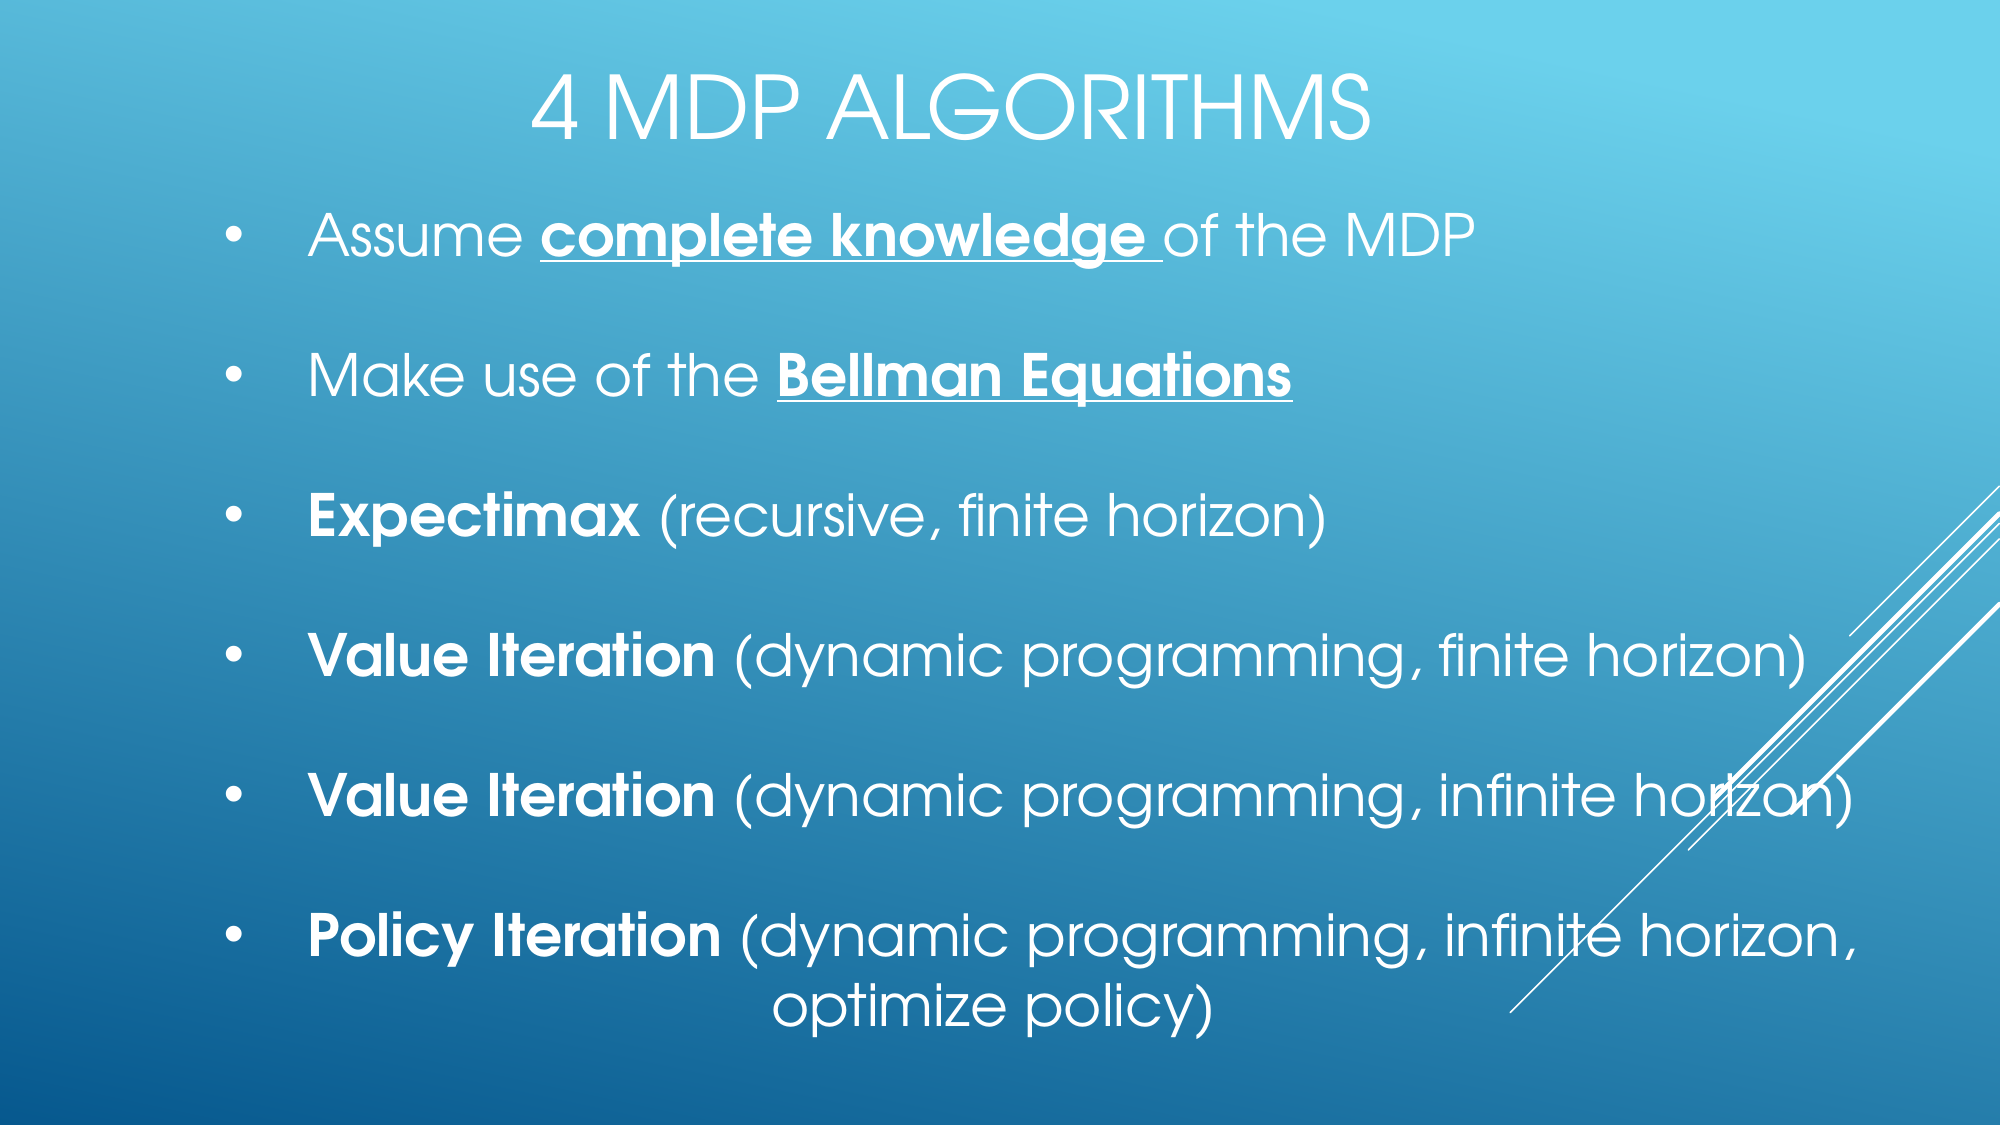

# 4 mdp algorithms
Assume complete knowledge of the MDP

Make use of the Bellman Equations

Expectimax (recursive, finite horizon)

Value Iteration (dynamic programming, finite horizon)

Value Iteration (dynamic programming, infinite horizon)

Policy Iteration (dynamic programming, infinite horizon,
      optimize policy)